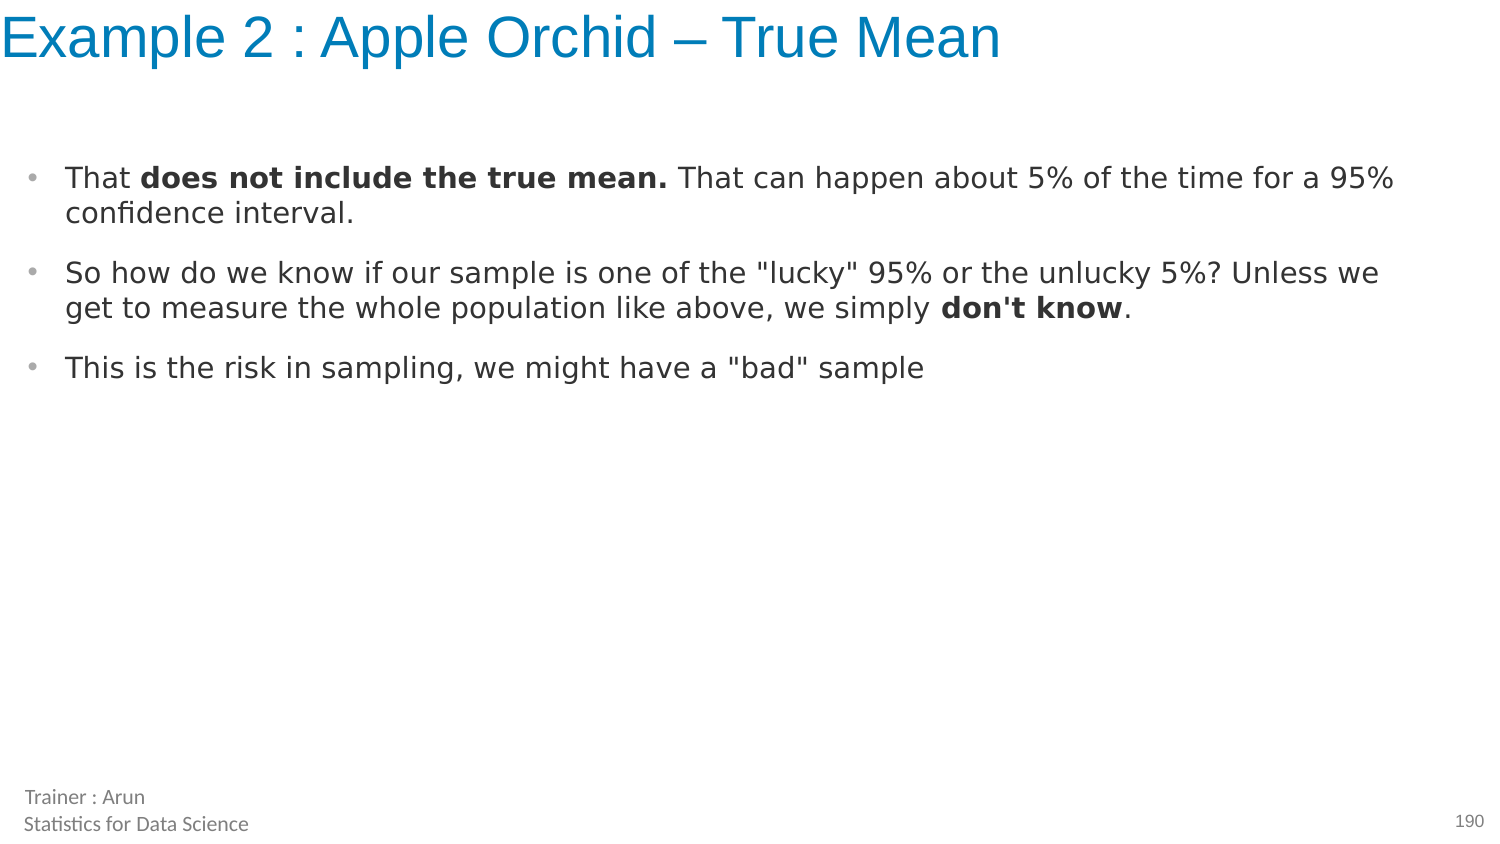

# Example 2 : Apple Orchid – True Mean
That does not include the true mean. That can happen about 5% of the time for a 95% confidence interval.
So how do we know if our sample is one of the "lucky" 95% or the unlucky 5%? Unless we get to measure the whole population like above, we simply don't know.
This is the risk in sampling, we might have a "bad" sample